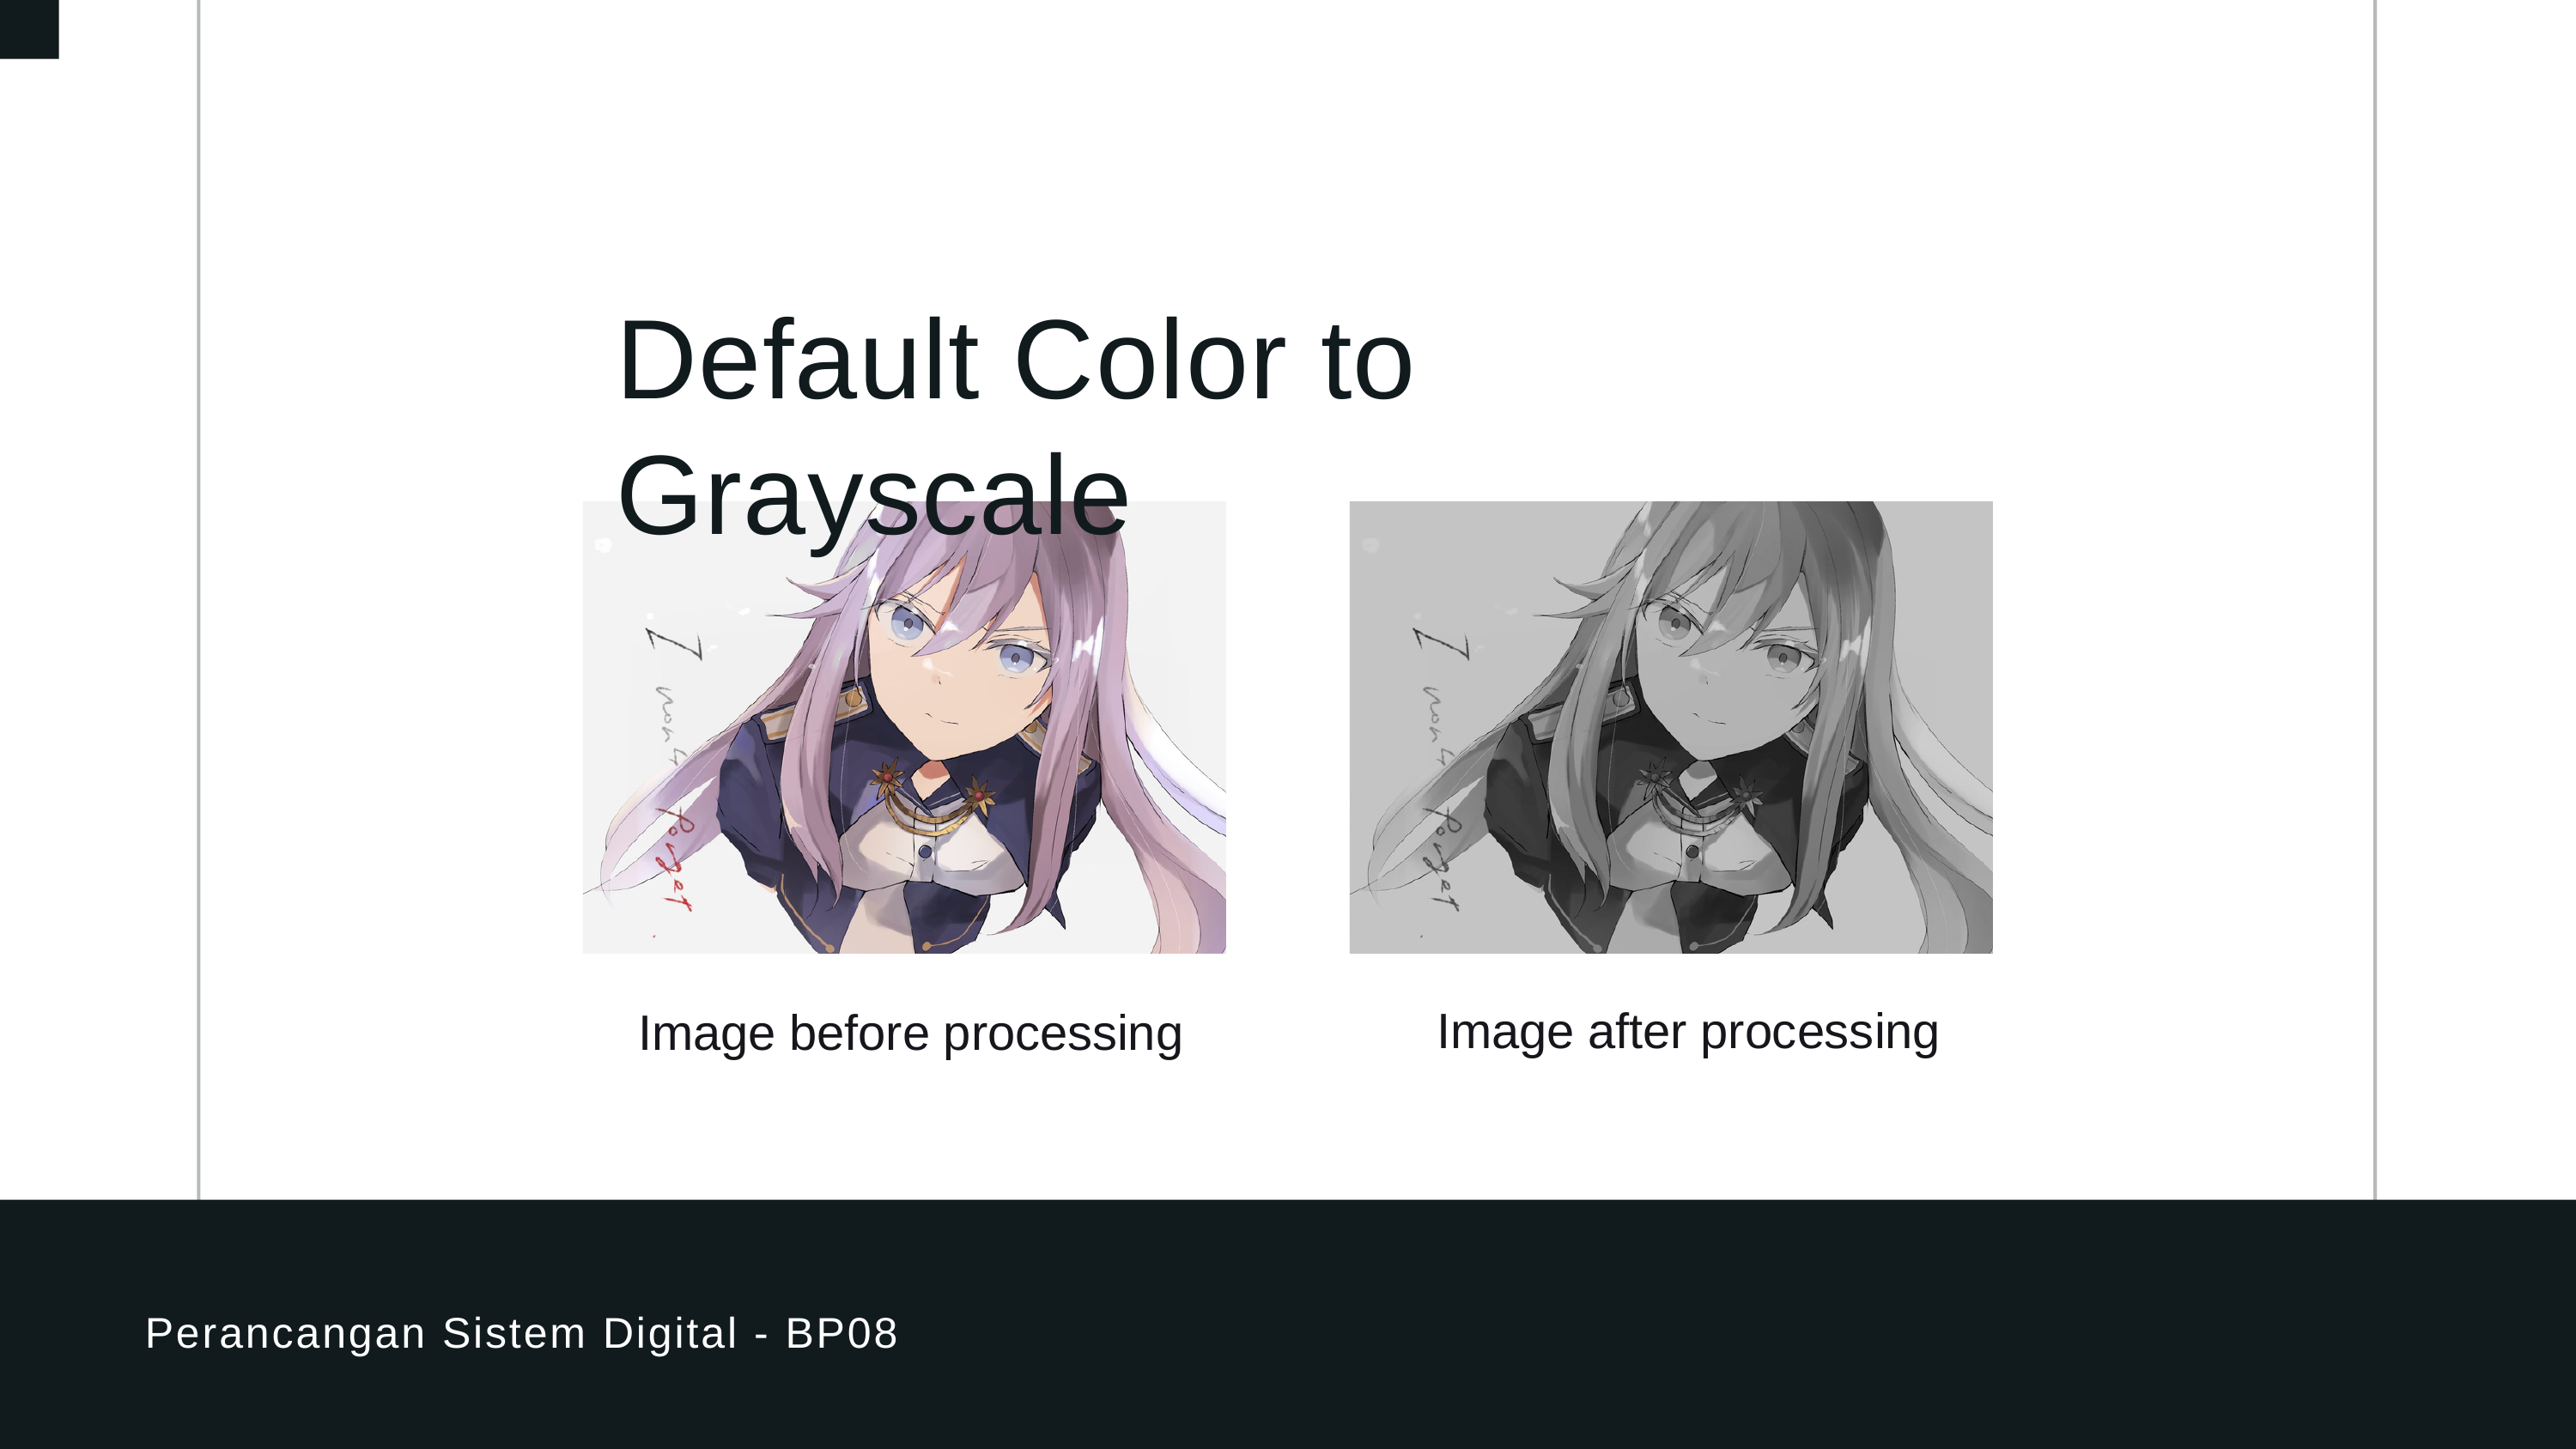

Default Color to Grayscale

Image after processing
Image before processing

Perancangan Sistem Digital - BP08